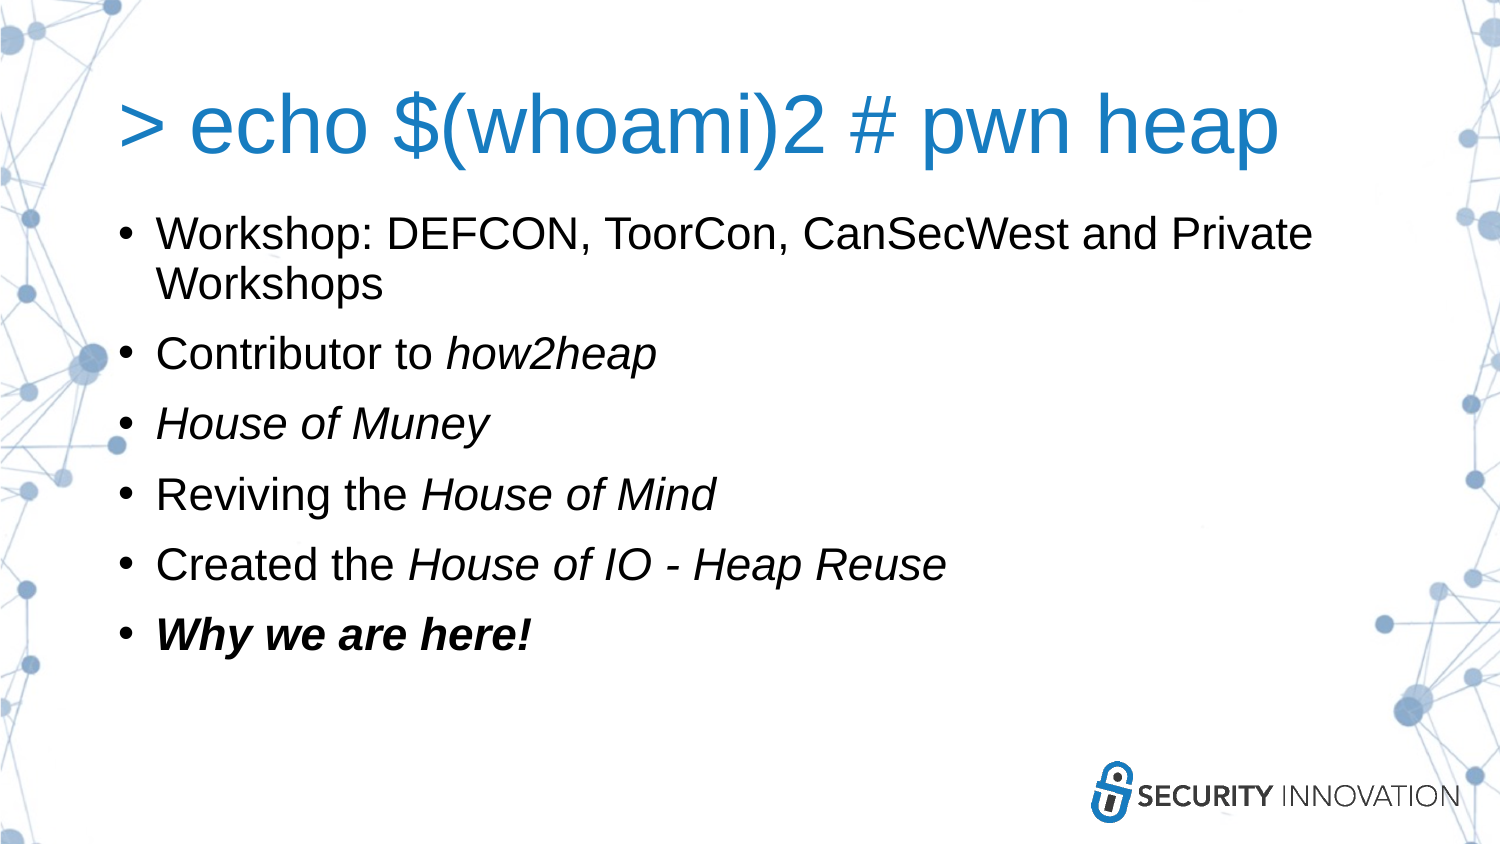

# > echo $(whoami)2 # pwn heap
Workshop: DEFCON, ToorCon, CanSecWest and Private Workshops
Contributor to how2heap
House of Muney
Reviving the House of Mind
Created the House of IO - Heap Reuse
Why we are here!